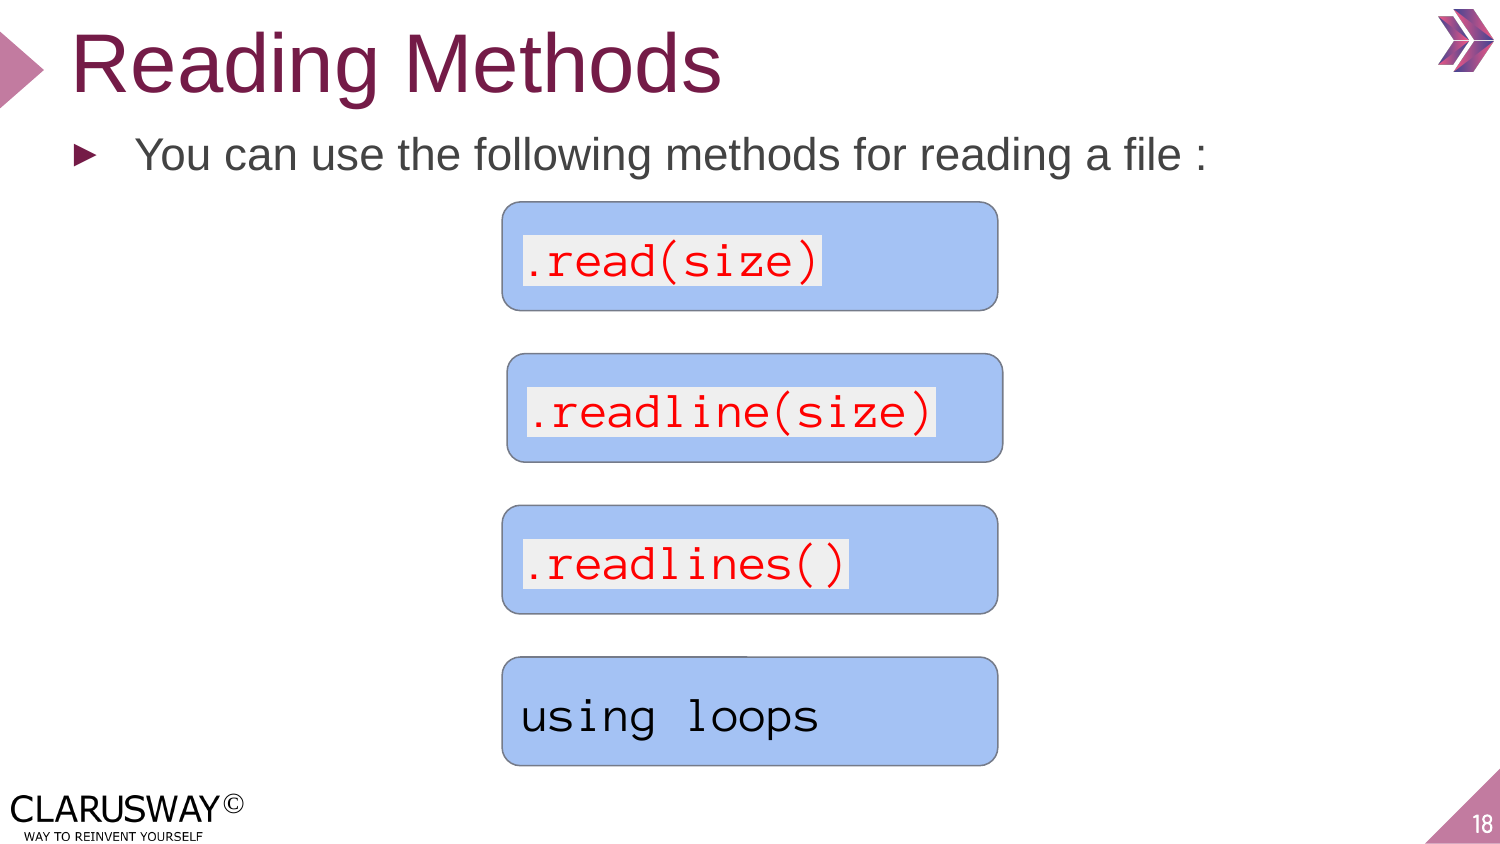

# Reading Methods
You can use the following methods for reading a file :
.read(size)
.readline(size)
.readlines()
using loops
18